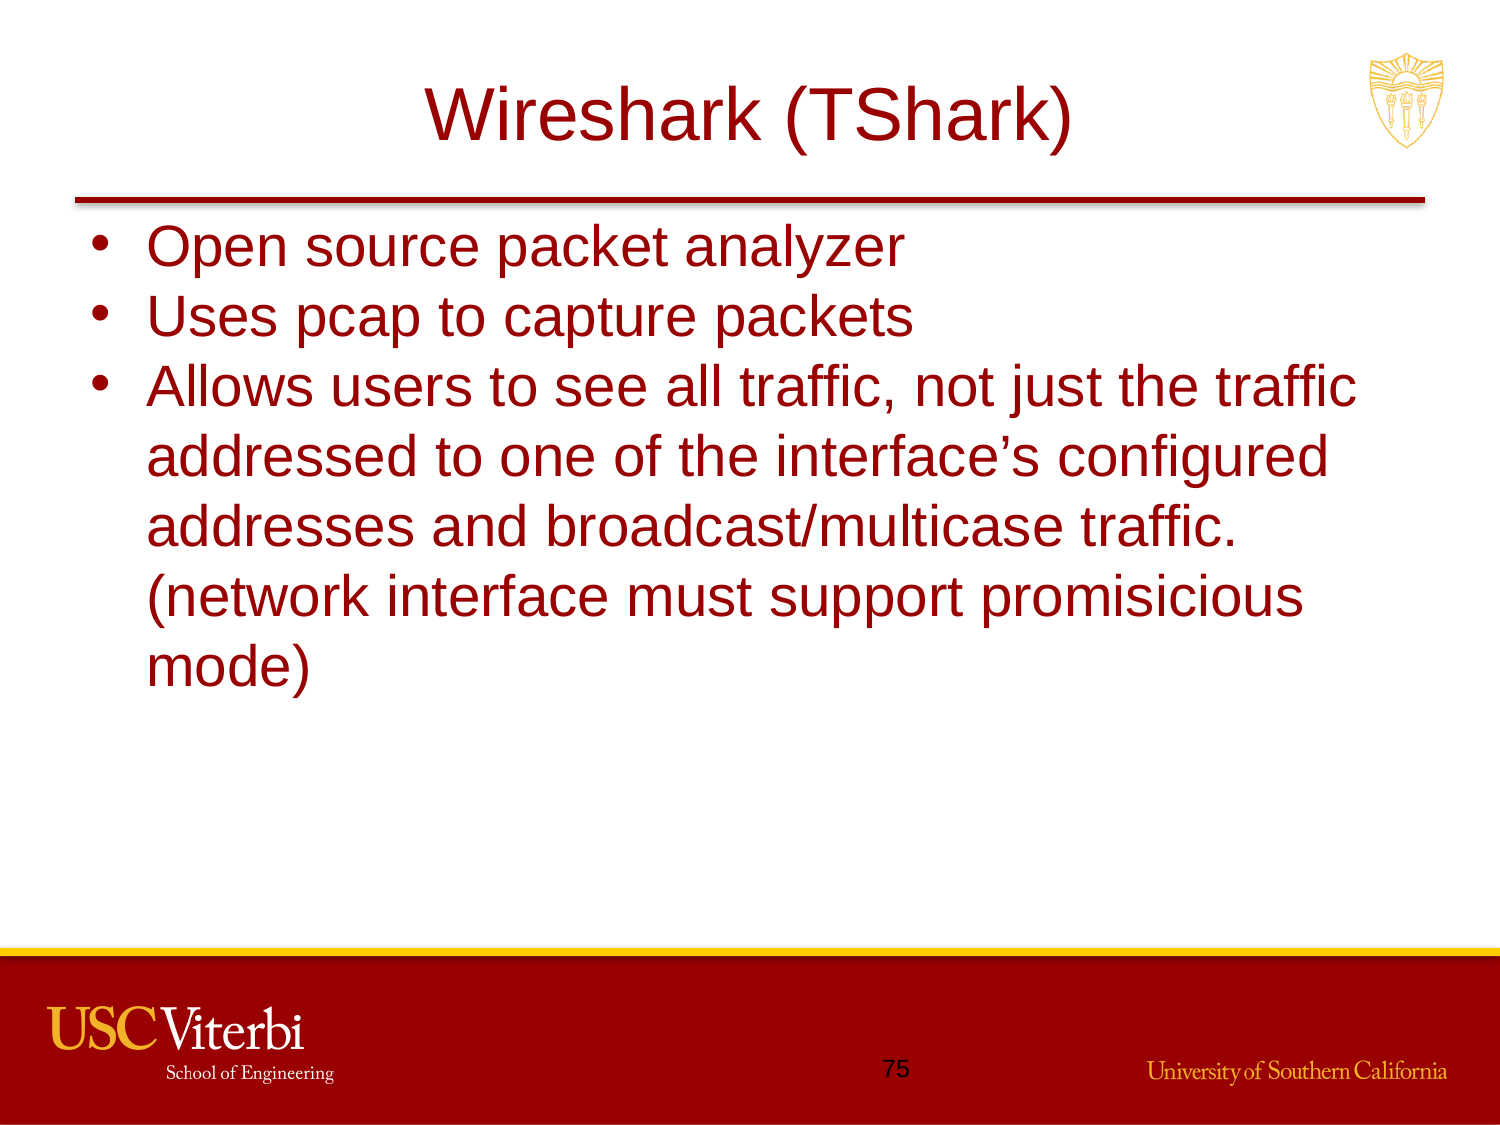

# Wireshark (TShark)
Open source packet analyzer
Uses pcap to capture packets
Allows users to see all traffic, not just the traffic addressed to one of the interface’s configured addresses and broadcast/multicase traffic. (network interface must support promisicious mode)
75